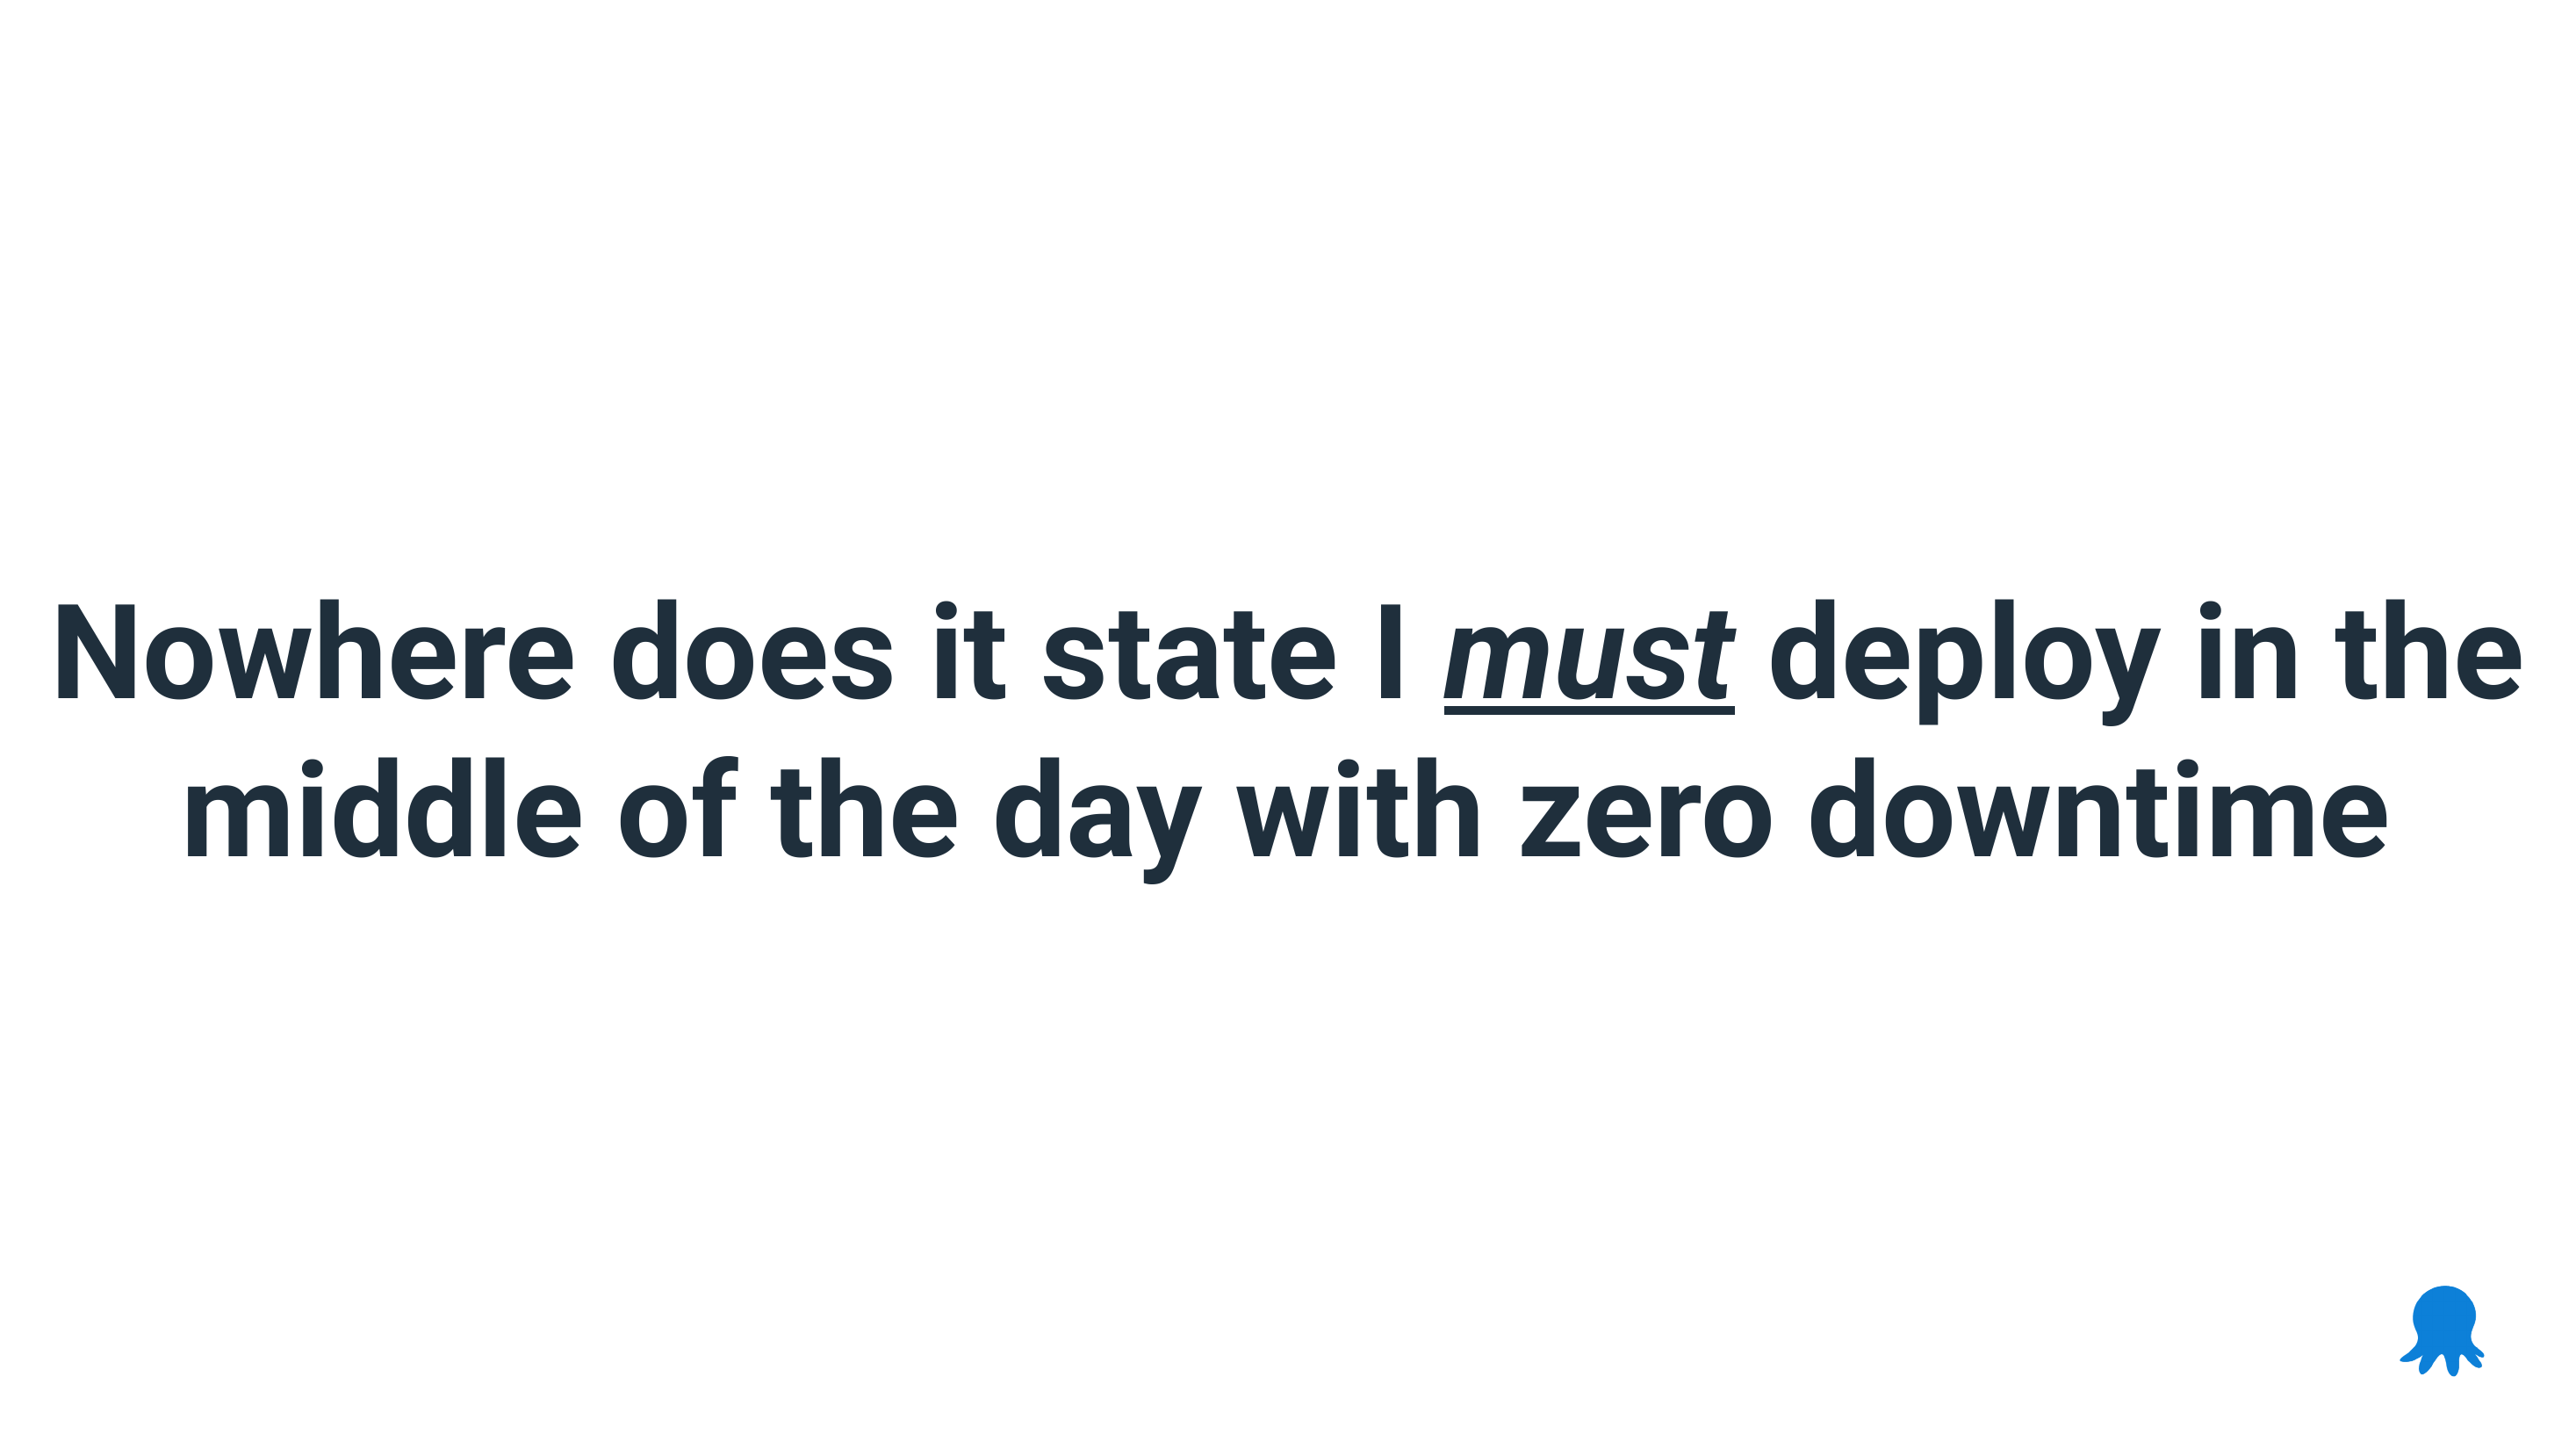

Nowhere does it state I must deploy in the middle of the day with zero downtime